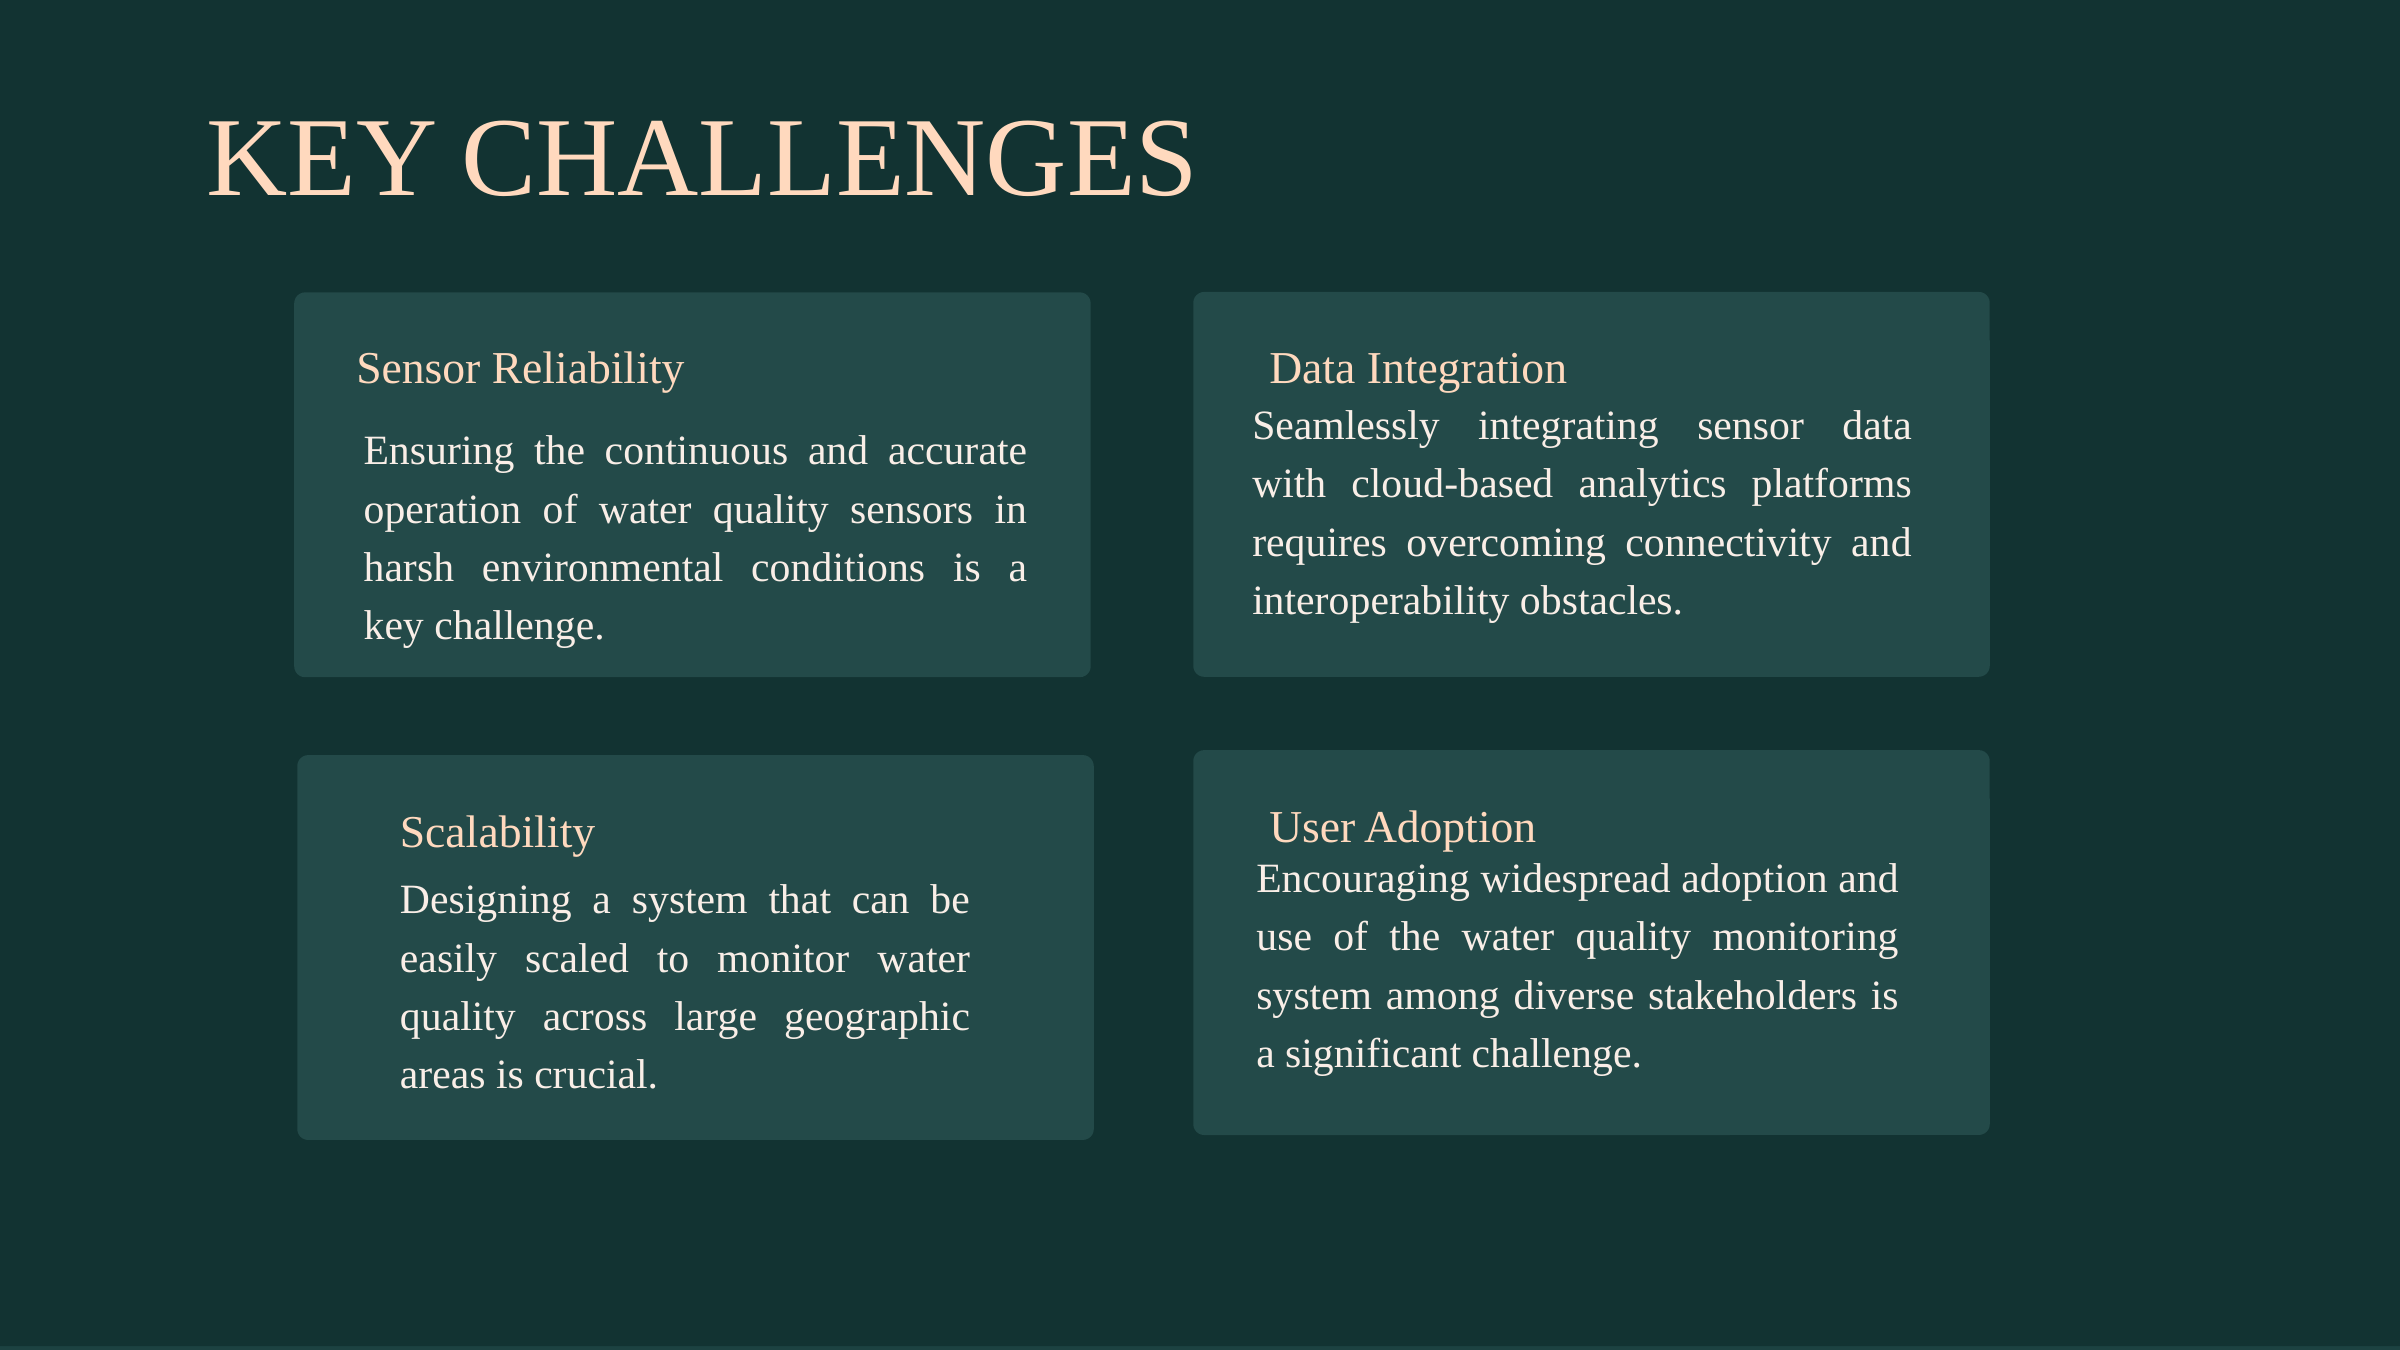

KEY CHALLENGES

Sensor Reliability
Data Integration
Seamlessly integrating sensor data with cloud-based analytics platforms requires overcoming connectivity and interoperability obstacles.
Ensuring the continuous and accurate operation of water quality sensors in harsh environmental conditions is a key challenge.

User Adoption
Scalability
Encouraging widespread adoption and use of the water quality monitoring system among diverse stakeholders is a significant challenge.
Designing a system that can be easily scaled to monitor water quality across large geographic areas is crucial.